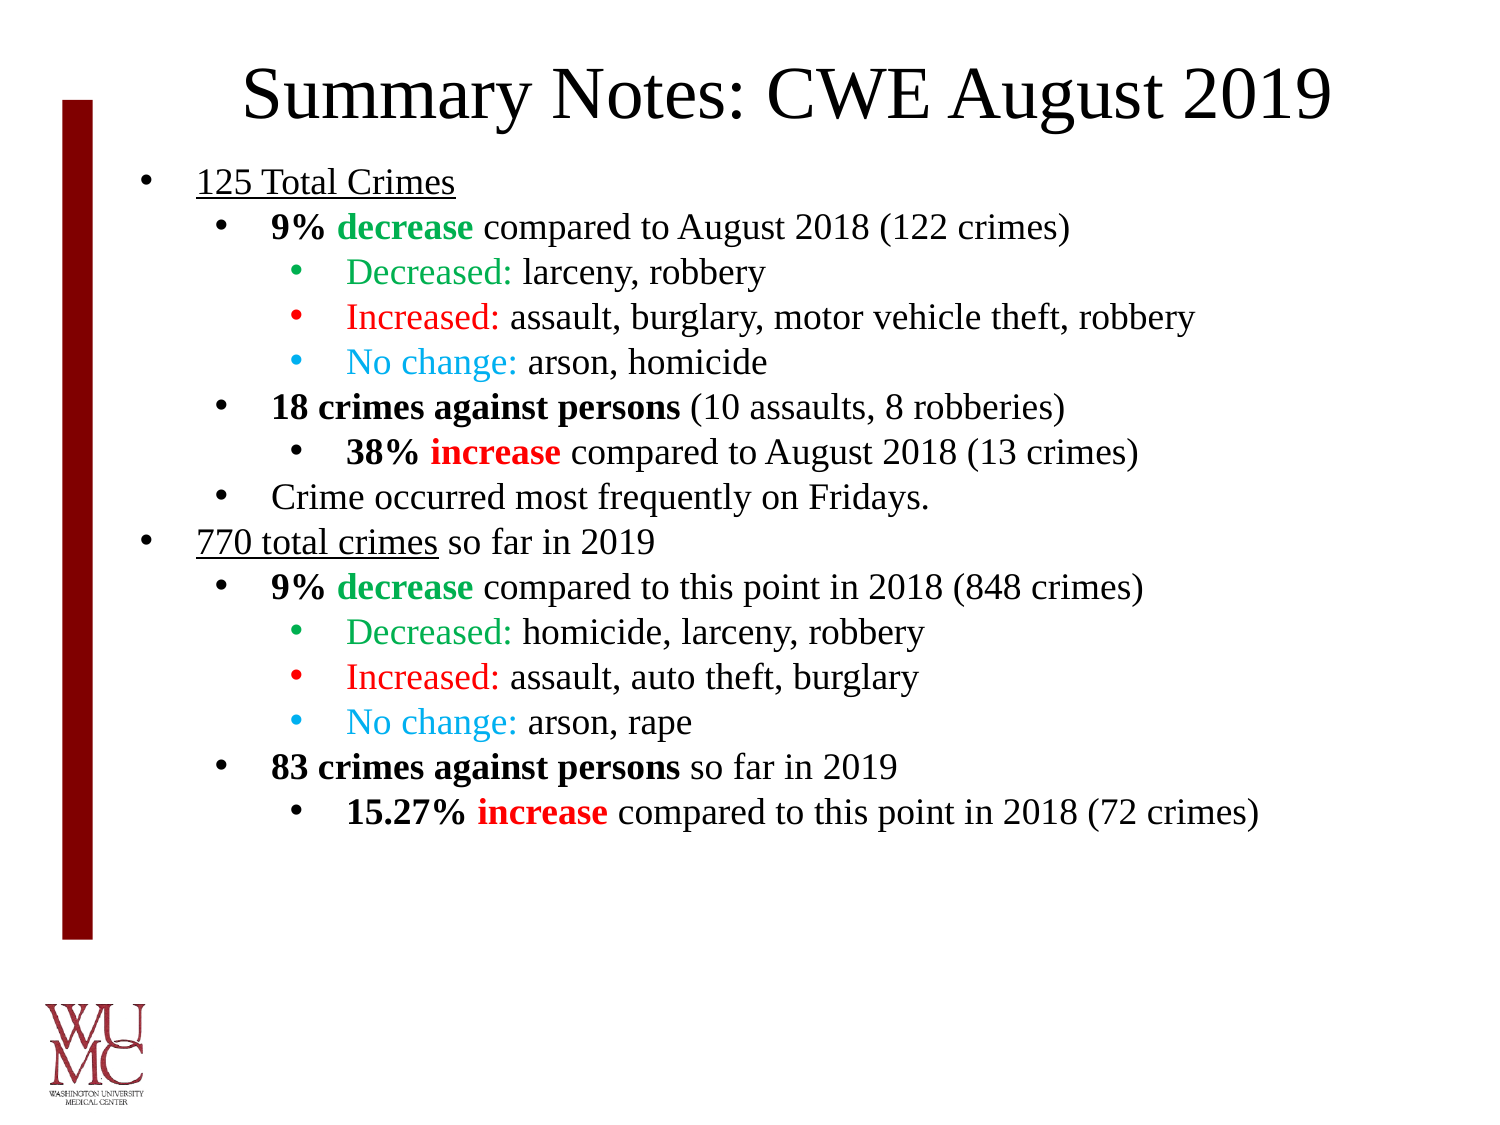

# Summary Notes: CWE August 2019
125 Total Crimes
9% decrease compared to August 2018 (122 crimes)
Decreased: larceny, robbery
Increased: assault, burglary, motor vehicle theft, robbery
No change: arson, homicide
18 crimes against persons (10 assaults, 8 robberies)
38% increase compared to August 2018 (13 crimes)
Crime occurred most frequently on Fridays.
770 total crimes so far in 2019
9% decrease compared to this point in 2018 (848 crimes)
Decreased: homicide, larceny, robbery
Increased: assault, auto theft, burglary
No change: arson, rape
83 crimes against persons so far in 2019
15.27% increase compared to this point in 2018 (72 crimes)